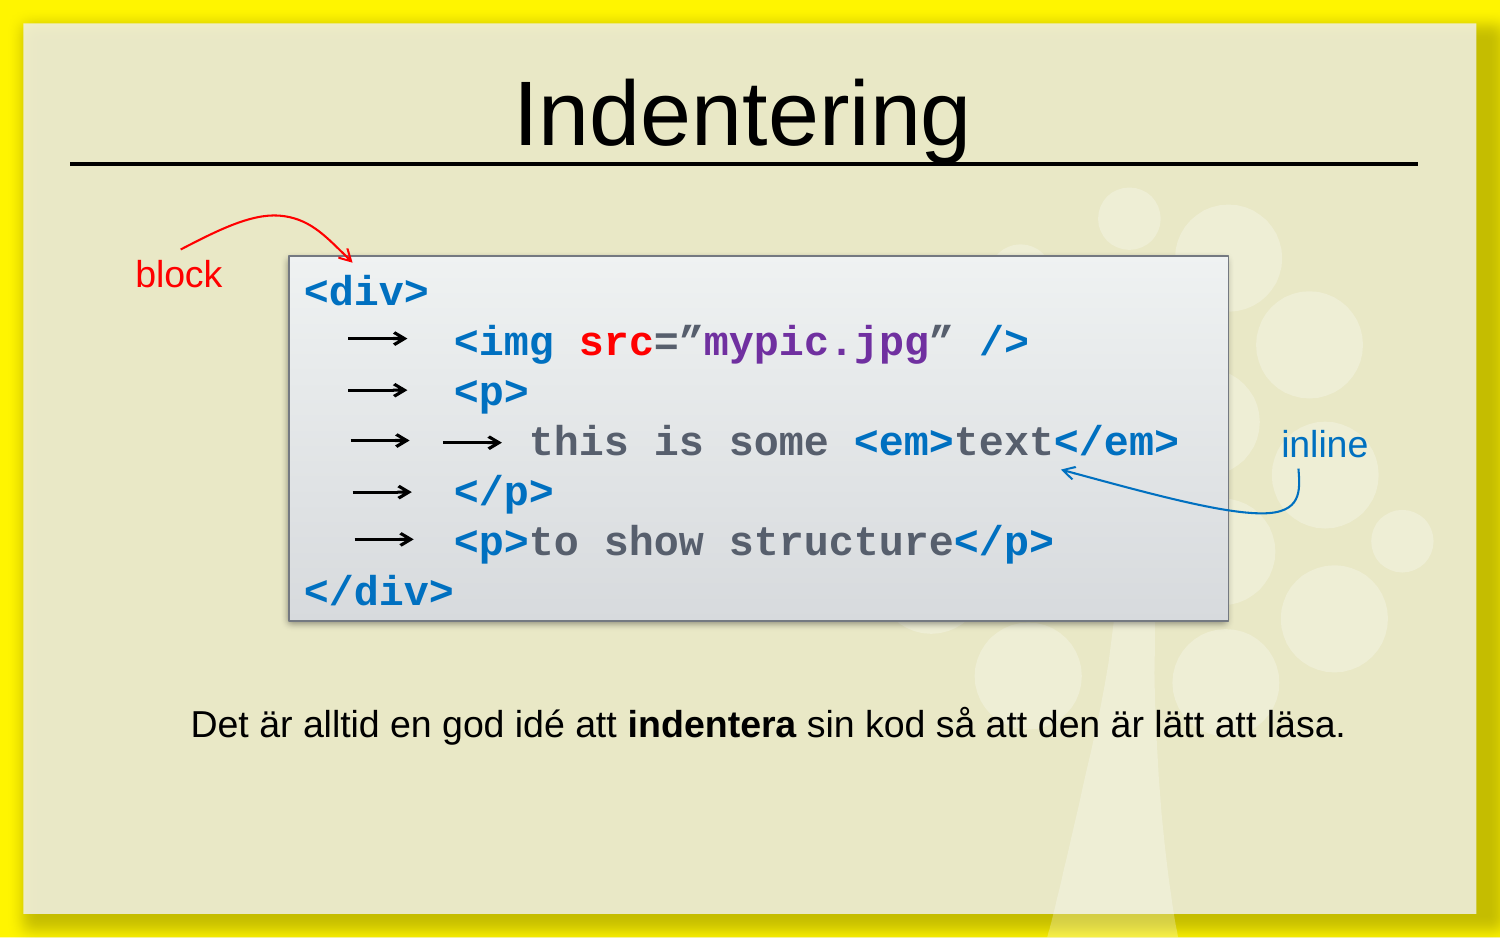

# Indentering

block
<div>
      <img src=”mypic.jpg” />
      <p>
	   this is some <em>text</em>
	</p>
	<p>to show structure</p>
</div>
inline

Det är alltid en god idé att indentera sin kod så att den är lätt att läsa.